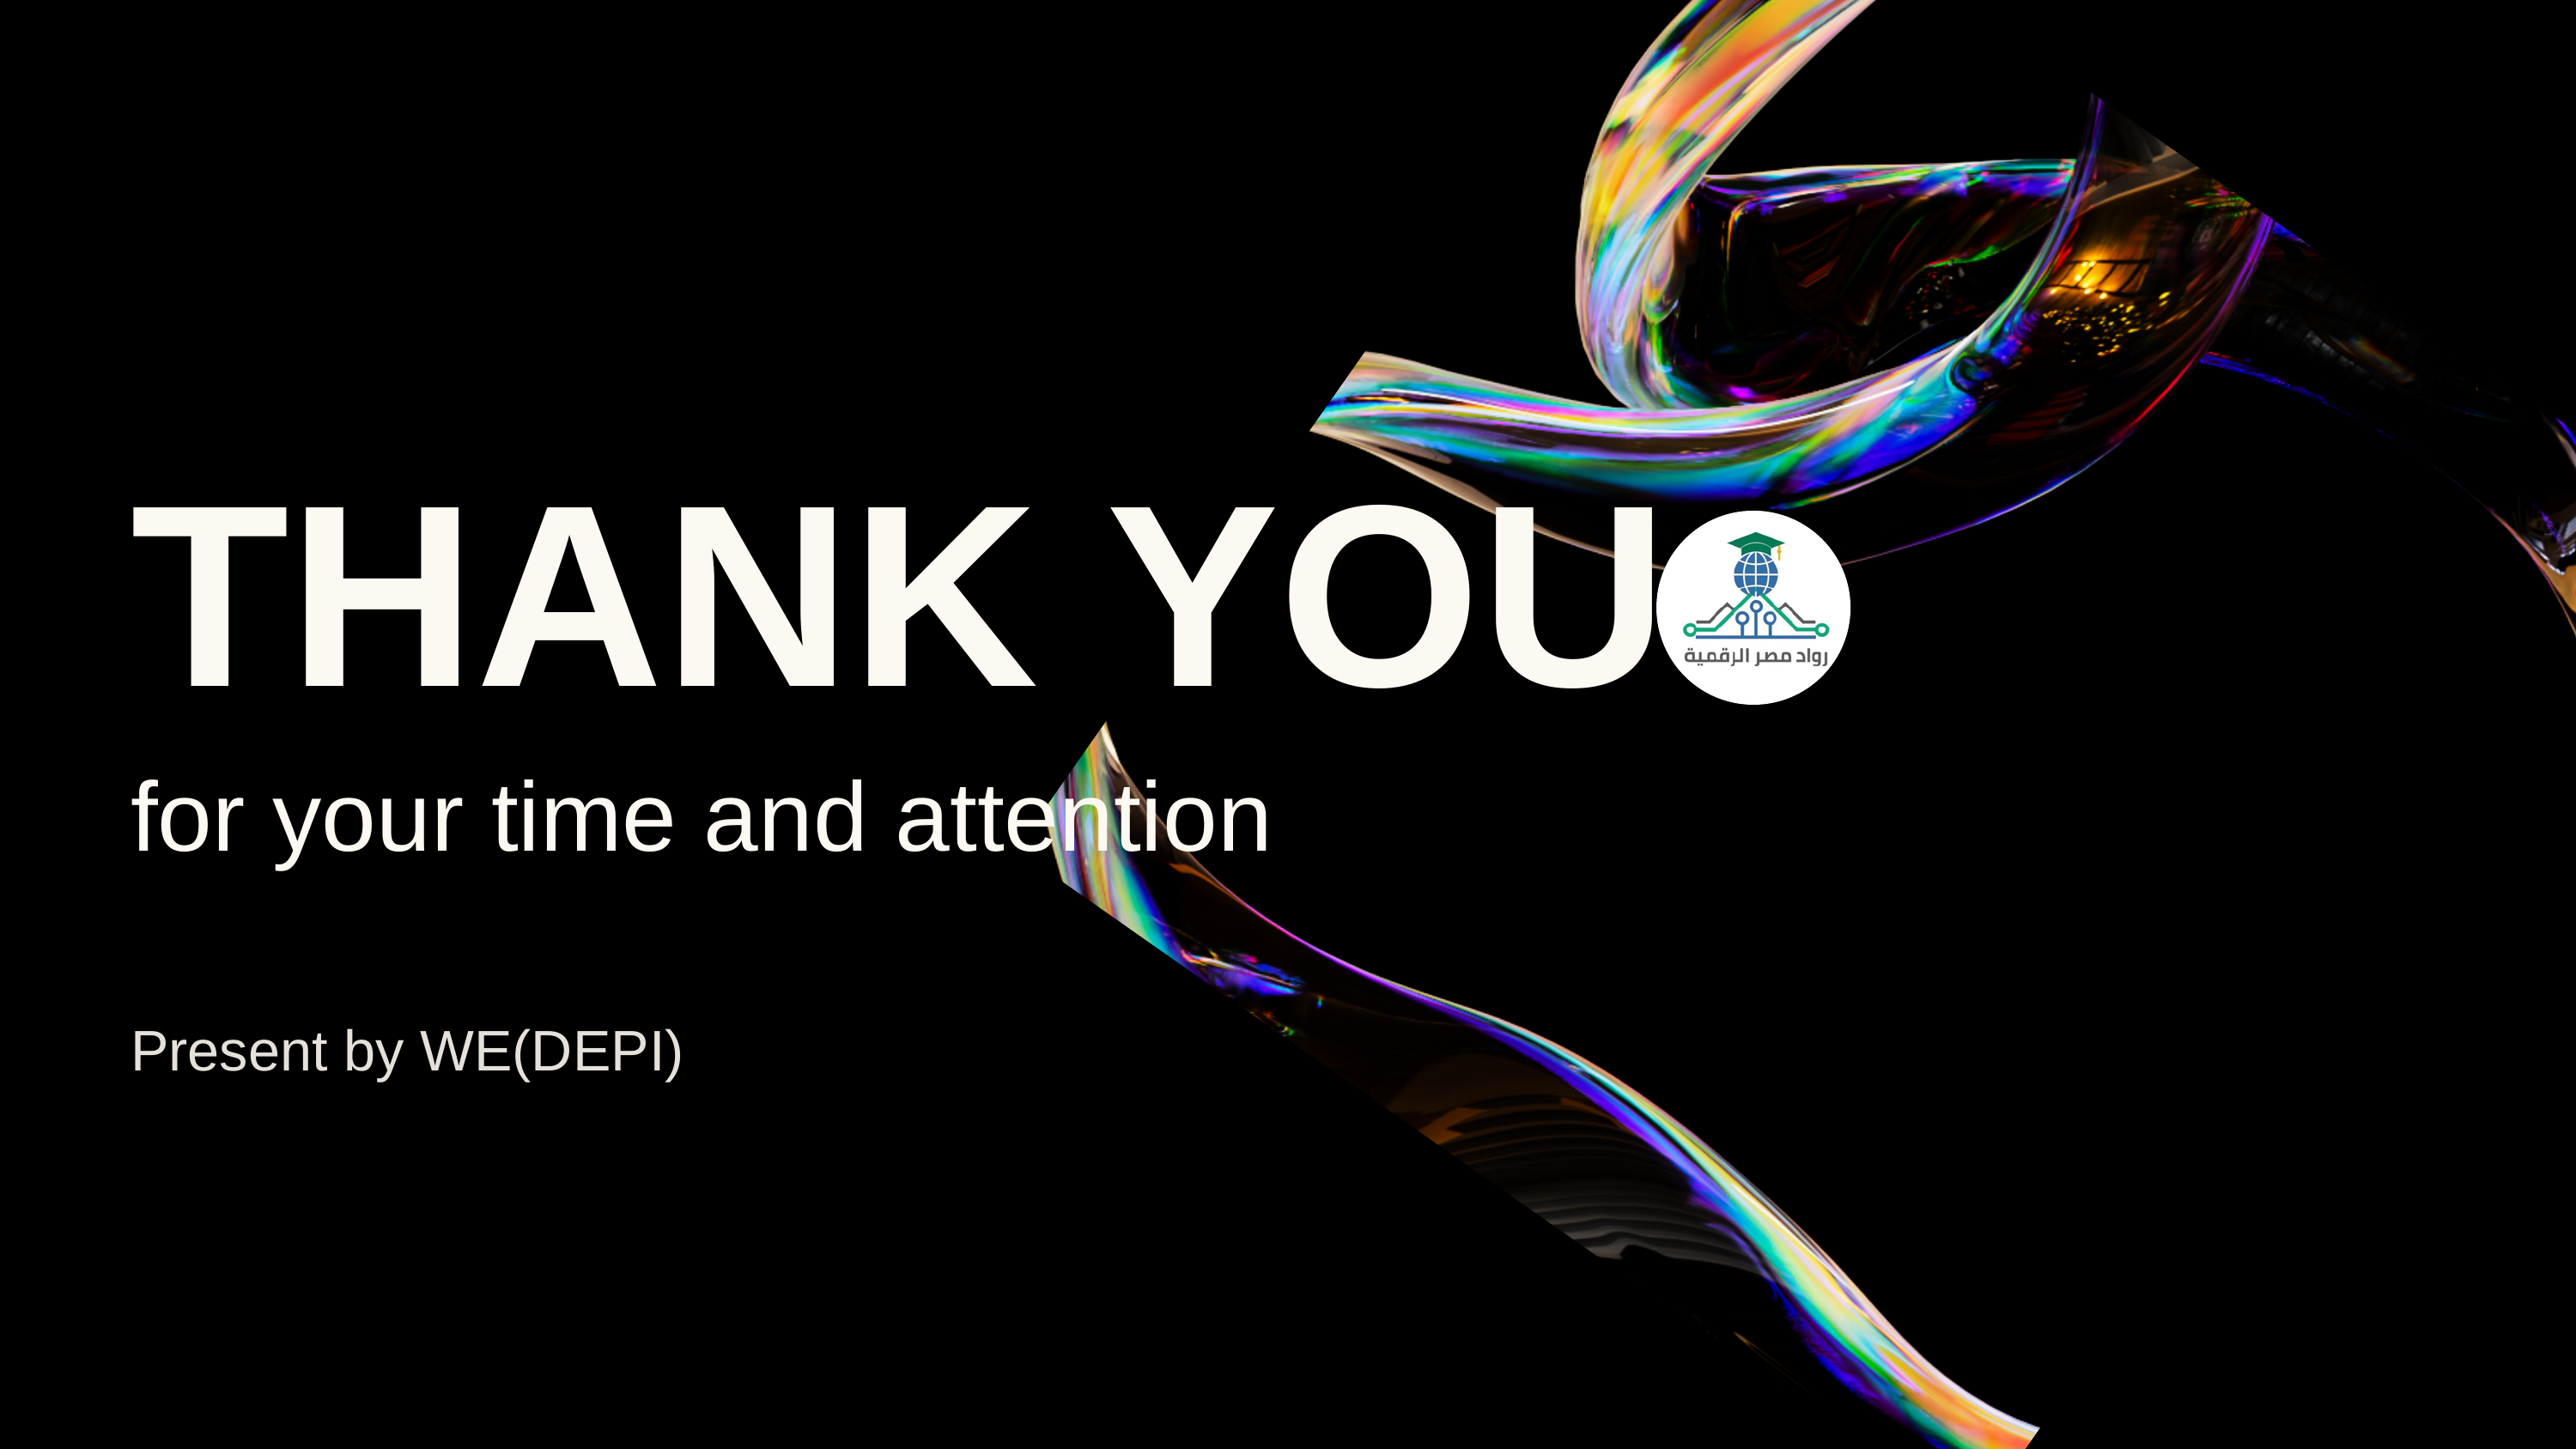

THANK YOU

for your time and attention
Present by WE(DEPI)